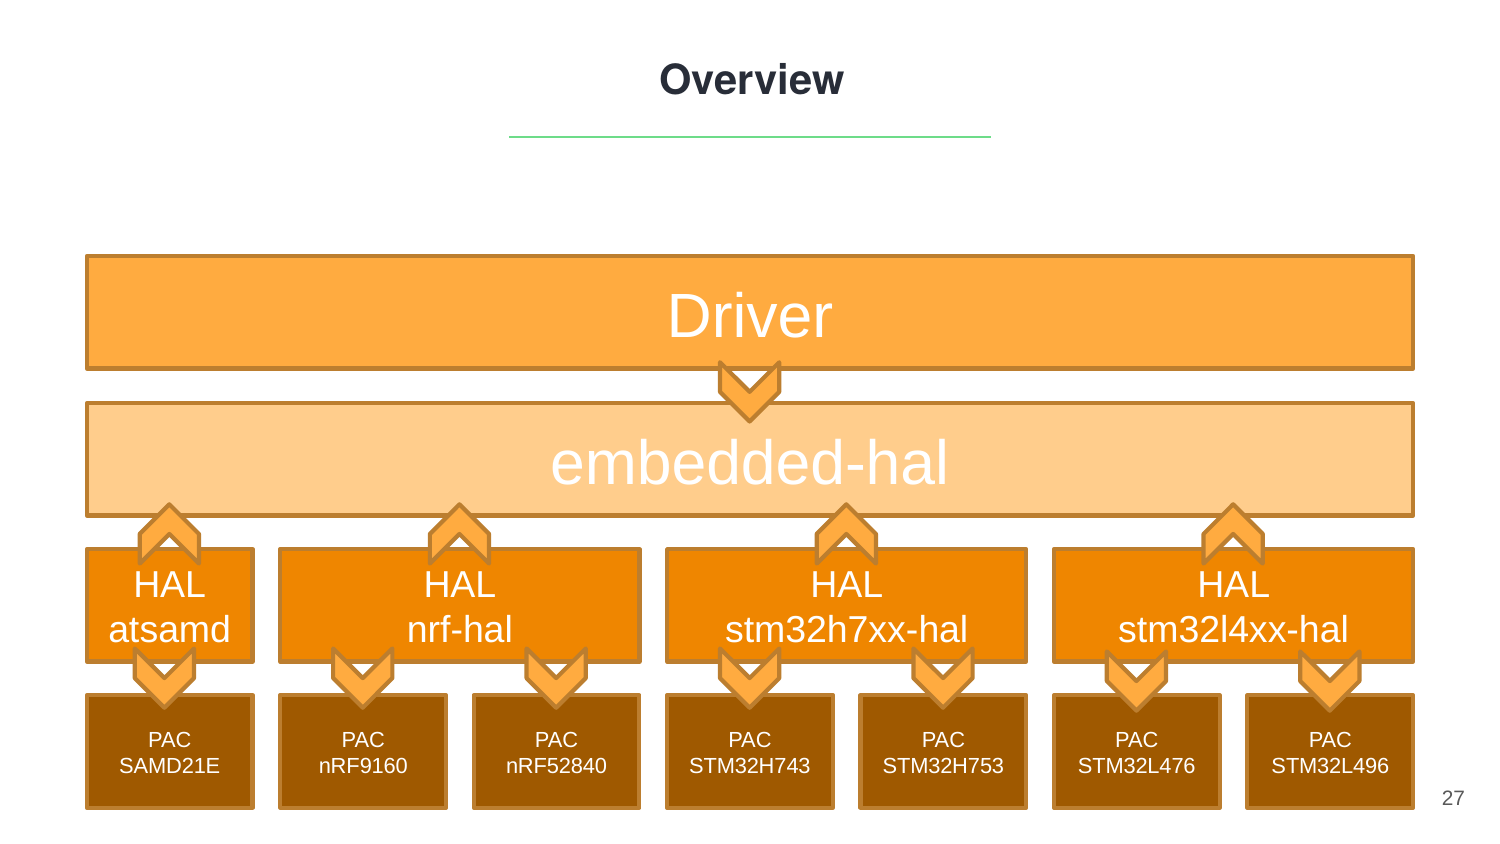

Overview

Driver

embedded-hal

HAL
stm32l4xx-hal
HAL
nrf-hal
HAL
stm32h7xx-hal
HAL
atsamd

PAC
STM32L476
PAC
STM32L496
PAC
STM32H753
PAC
SAMD21E
PAC
STM32H743
PAC
nRF9160
PAC
nRF52840
27